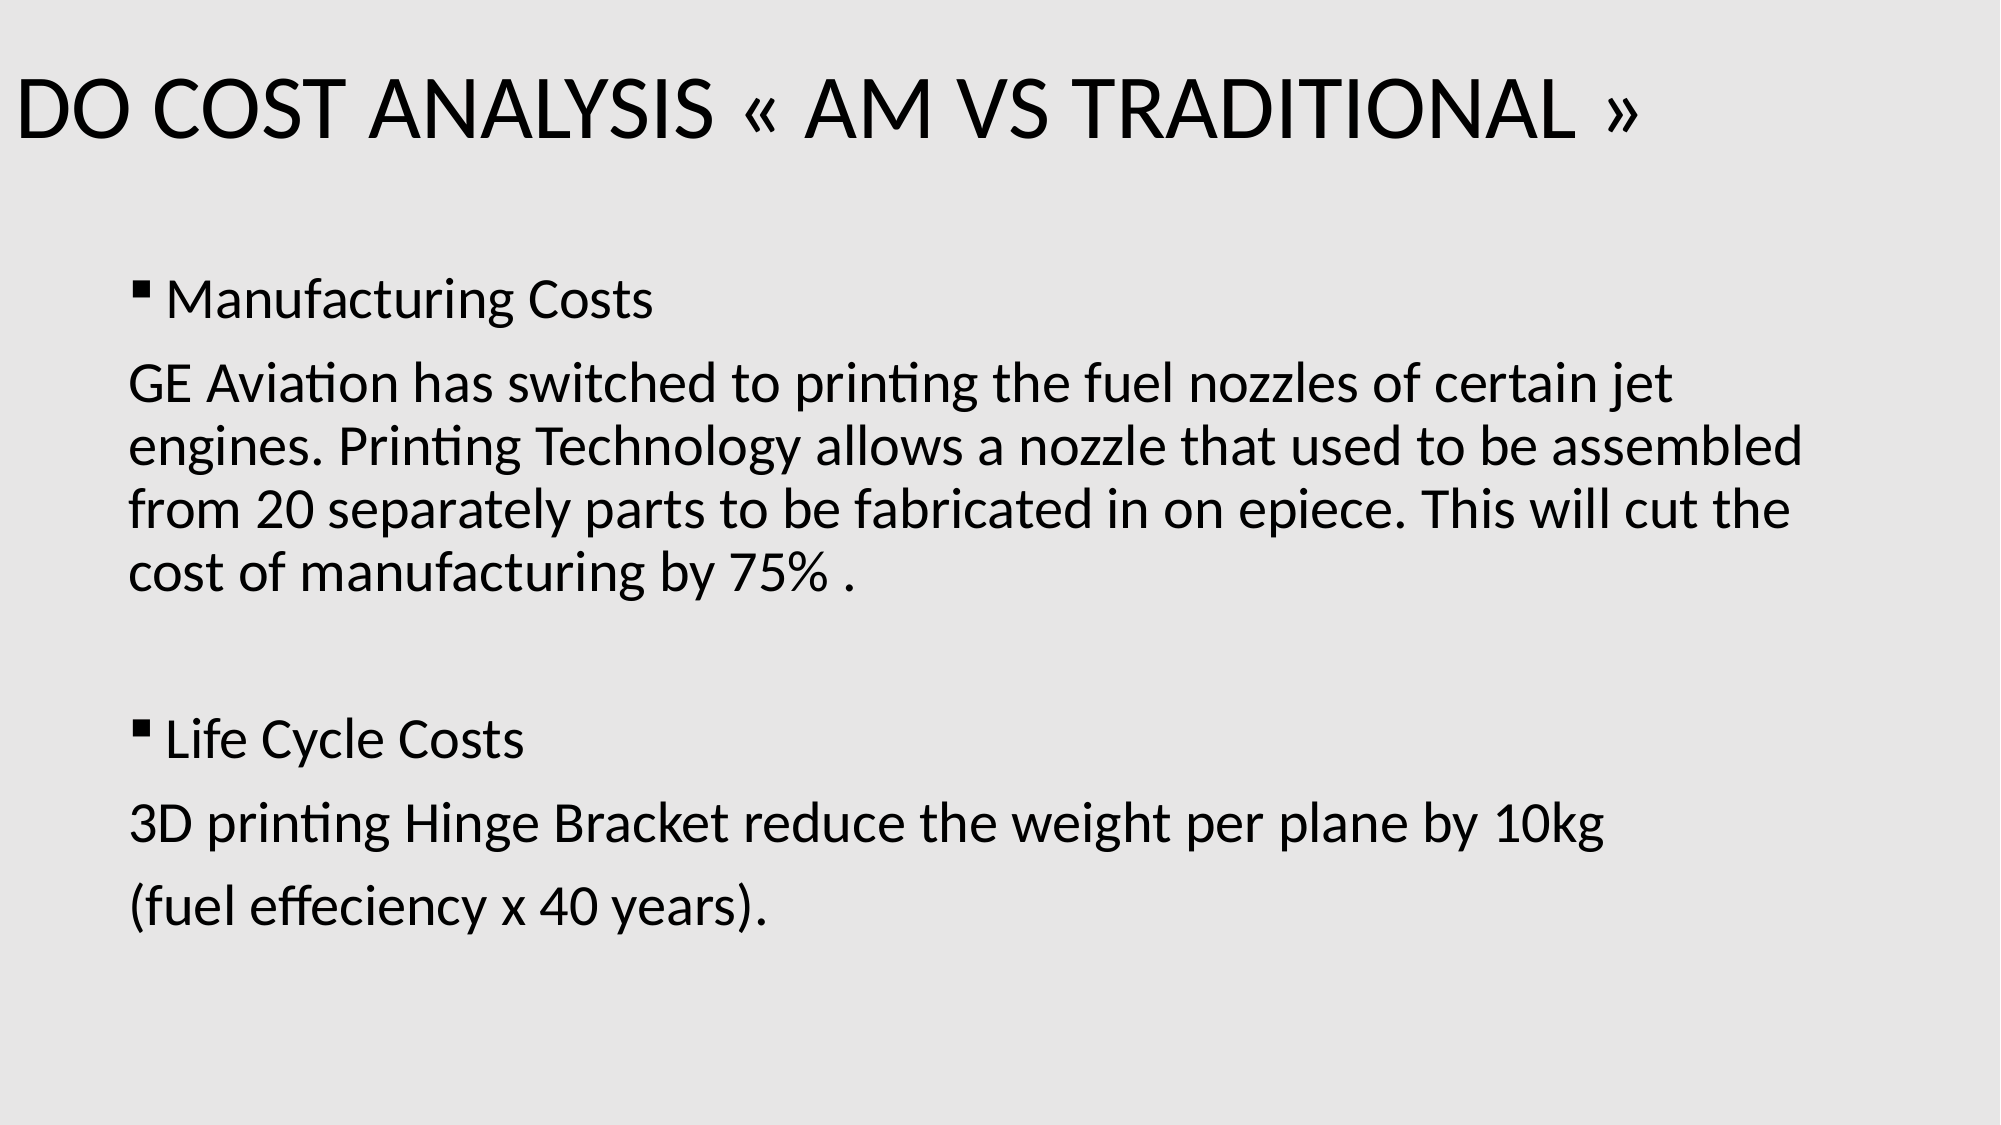

# DO COST ANALYSIS « AM VS TRADITIONAL »
Manufacturing Costs
GE Aviation has switched to printing the fuel nozzles of certain jet engines. Printing Technology allows a nozzle that used to be assembled from 20 separately parts to be fabricated in on epiece. This will cut the cost of manufacturing by 75% .

Life Cycle Costs
3D printing Hinge Bracket reduce the weight per plane by 10kg
(fuel effeciency x 40 years).